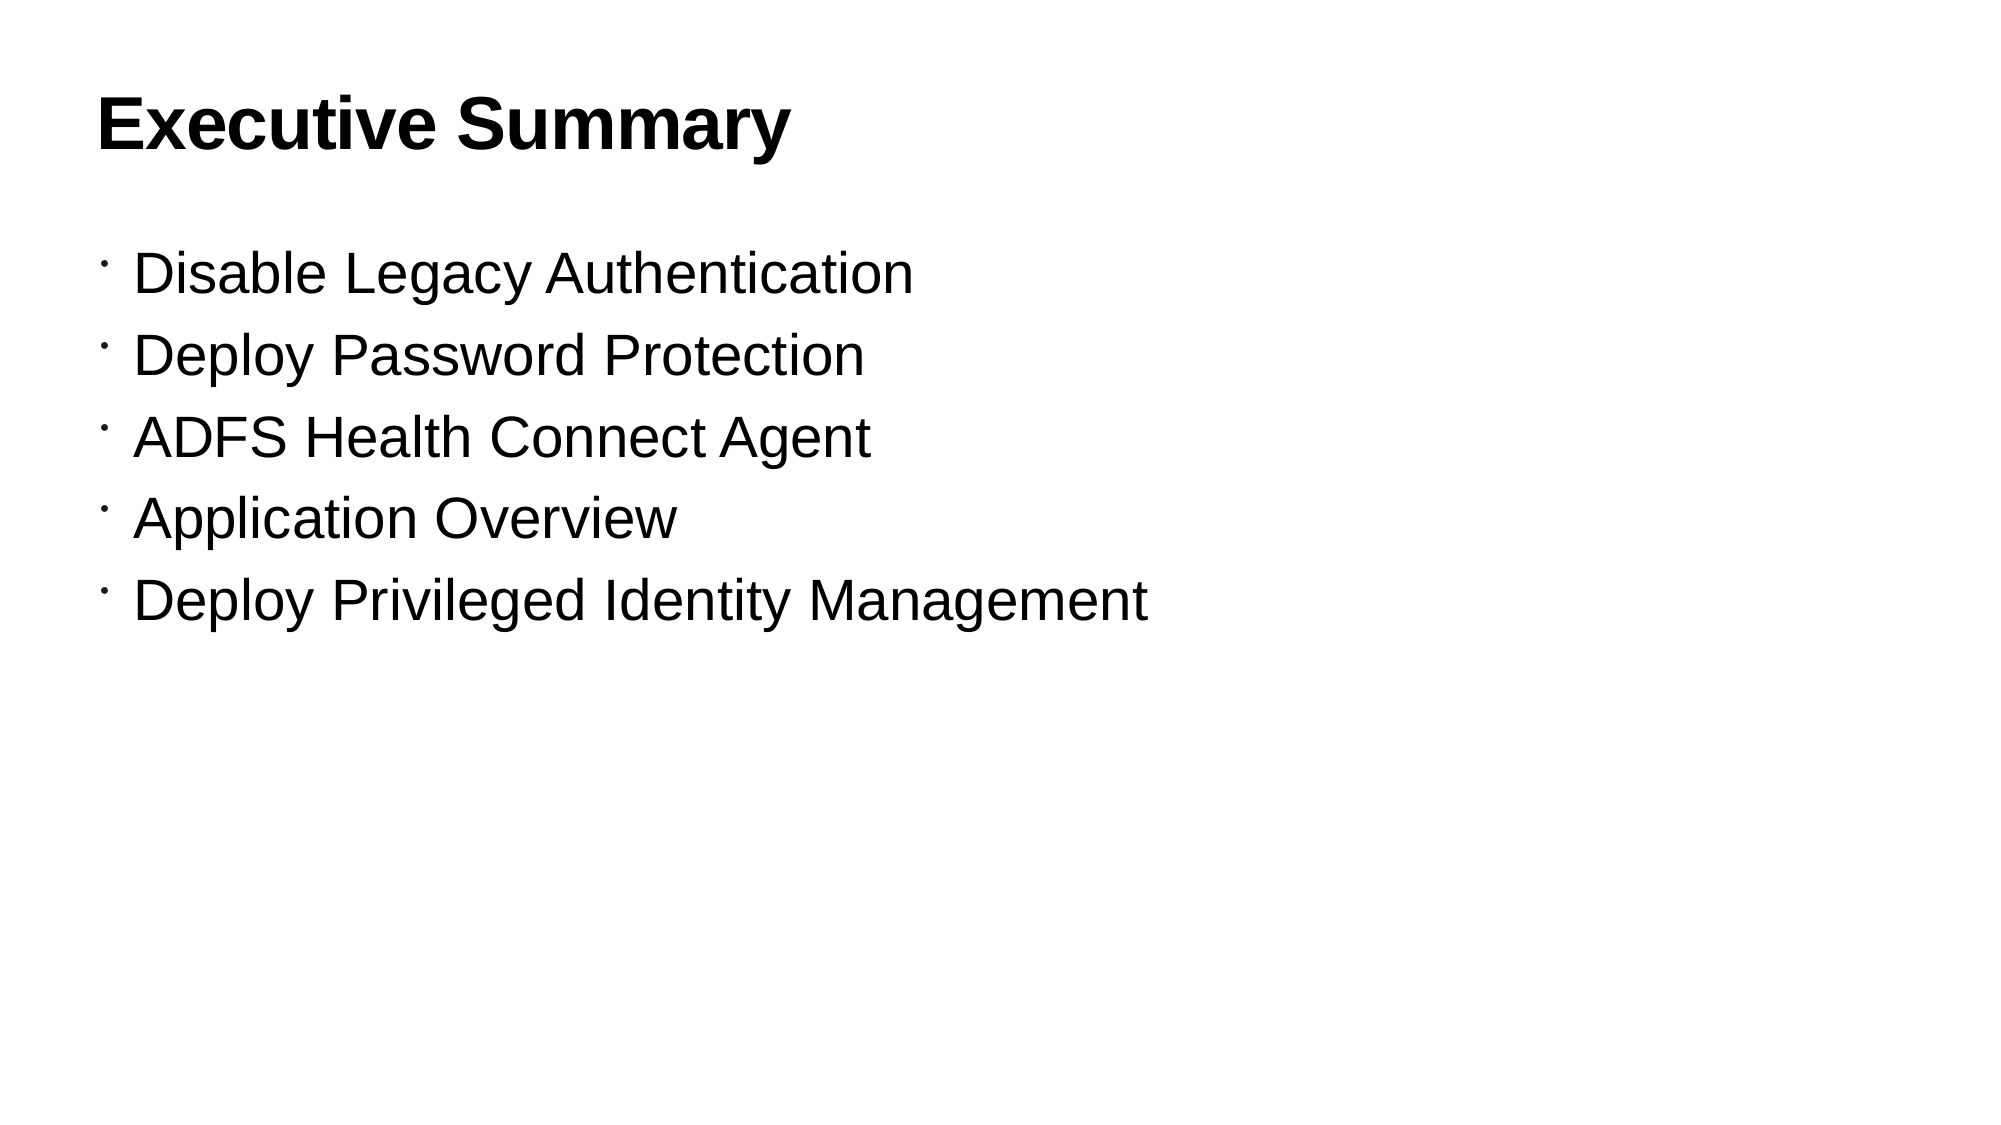

# Executive Summary
Disable Legacy Authentication
Deploy Password Protection
ADFS Health Connect Agent
Application Overview
Deploy Privileged Identity Management